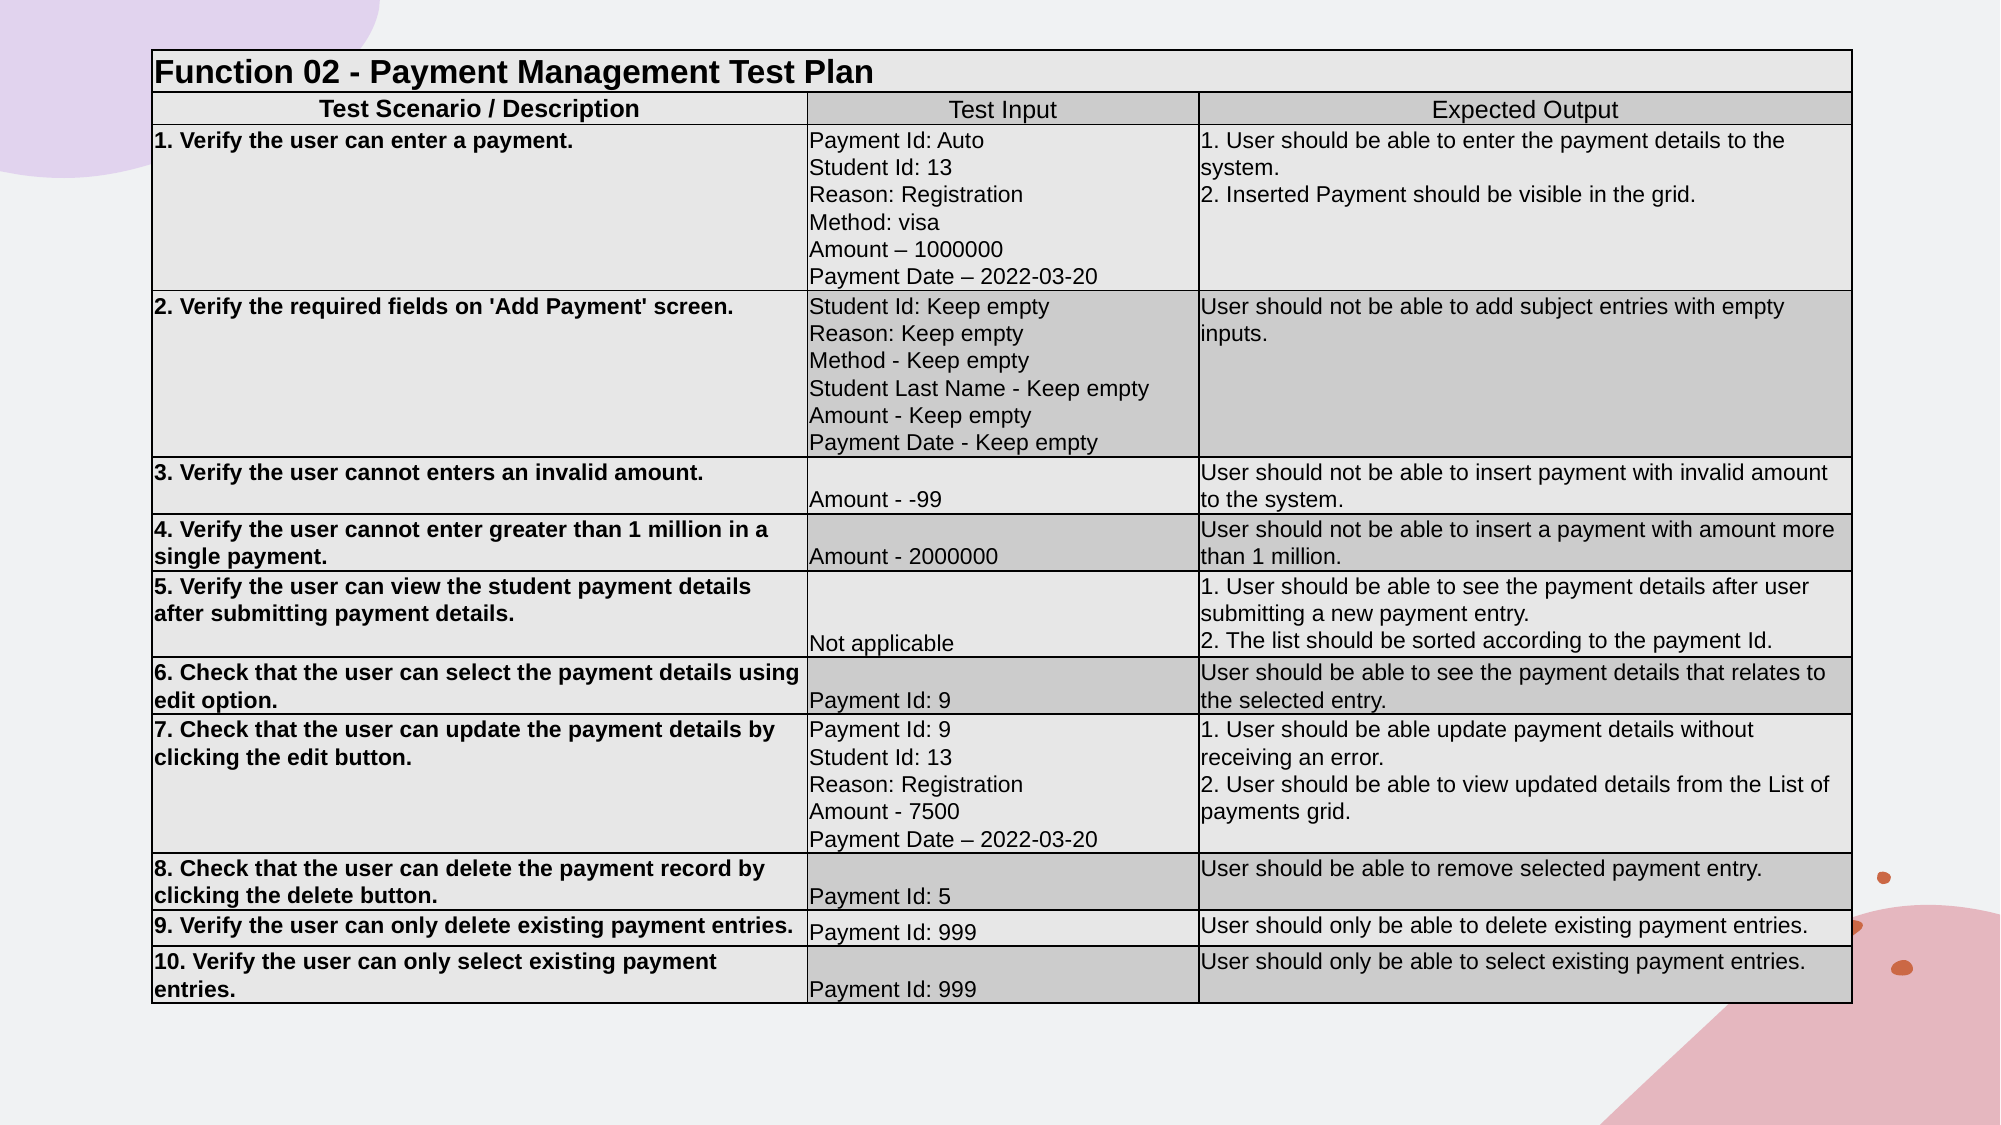

| Function 02 - Payment Management Test Plan |  |  |
| --- | --- | --- |
| Test Scenario / Description | Test Input | Expected Output |
| 1. Verify the user can enter a payment. | Payment Id: Auto Student Id: 13 Reason: Registration Method: visa Amount – 1000000 Payment Date – 2022-03-20 | 1. User should be able to enter the payment details to the system. 2. Inserted Payment should be visible in the grid. |
| 2. Verify the required fields on 'Add Payment' screen. | Student Id: Keep empty Reason: Keep empty Method - Keep empty Student Last Name - Keep empty Amount - Keep empty Payment Date - Keep empty | User should not be able to add subject entries with empty inputs. |
| 3. Verify the user cannot enters an invalid amount. | Amount - -99 | User should not be able to insert payment with invalid amount to the system. |
| 4. Verify the user cannot enter greater than 1 million in a single payment. | Amount - 2000000 | User should not be able to insert a payment with amount more than 1 million. |
| 5. Verify the user can view the student payment details after submitting payment details. | Not applicable | 1. User should be able to see the payment details after user submitting a new payment entry. 2. The list should be sorted according to the payment Id. |
| 6. Check that the user can select the payment details using edit option. | Payment Id: 9 | User should be able to see the payment details that relates to the selected entry. |
| 7. Check that the user can update the payment details by clicking the edit button. | Payment Id: 9 Student Id: 13 Reason: Registration Amount - 7500 Payment Date – 2022-03-20 | 1. User should be able update payment details without receiving an error. 2. User should be able to view updated details from the List of payments grid. |
| 8. Check that the user can delete the payment record by clicking the delete button. | Payment Id: 5 | User should be able to remove selected payment entry. |
| 9. Verify the user can only delete existing payment entries. | Payment Id: 999 | User should only be able to delete existing payment entries. |
| 10. Verify the user can only select existing payment entries. | Payment Id: 999 | User should only be able to select existing payment entries. |